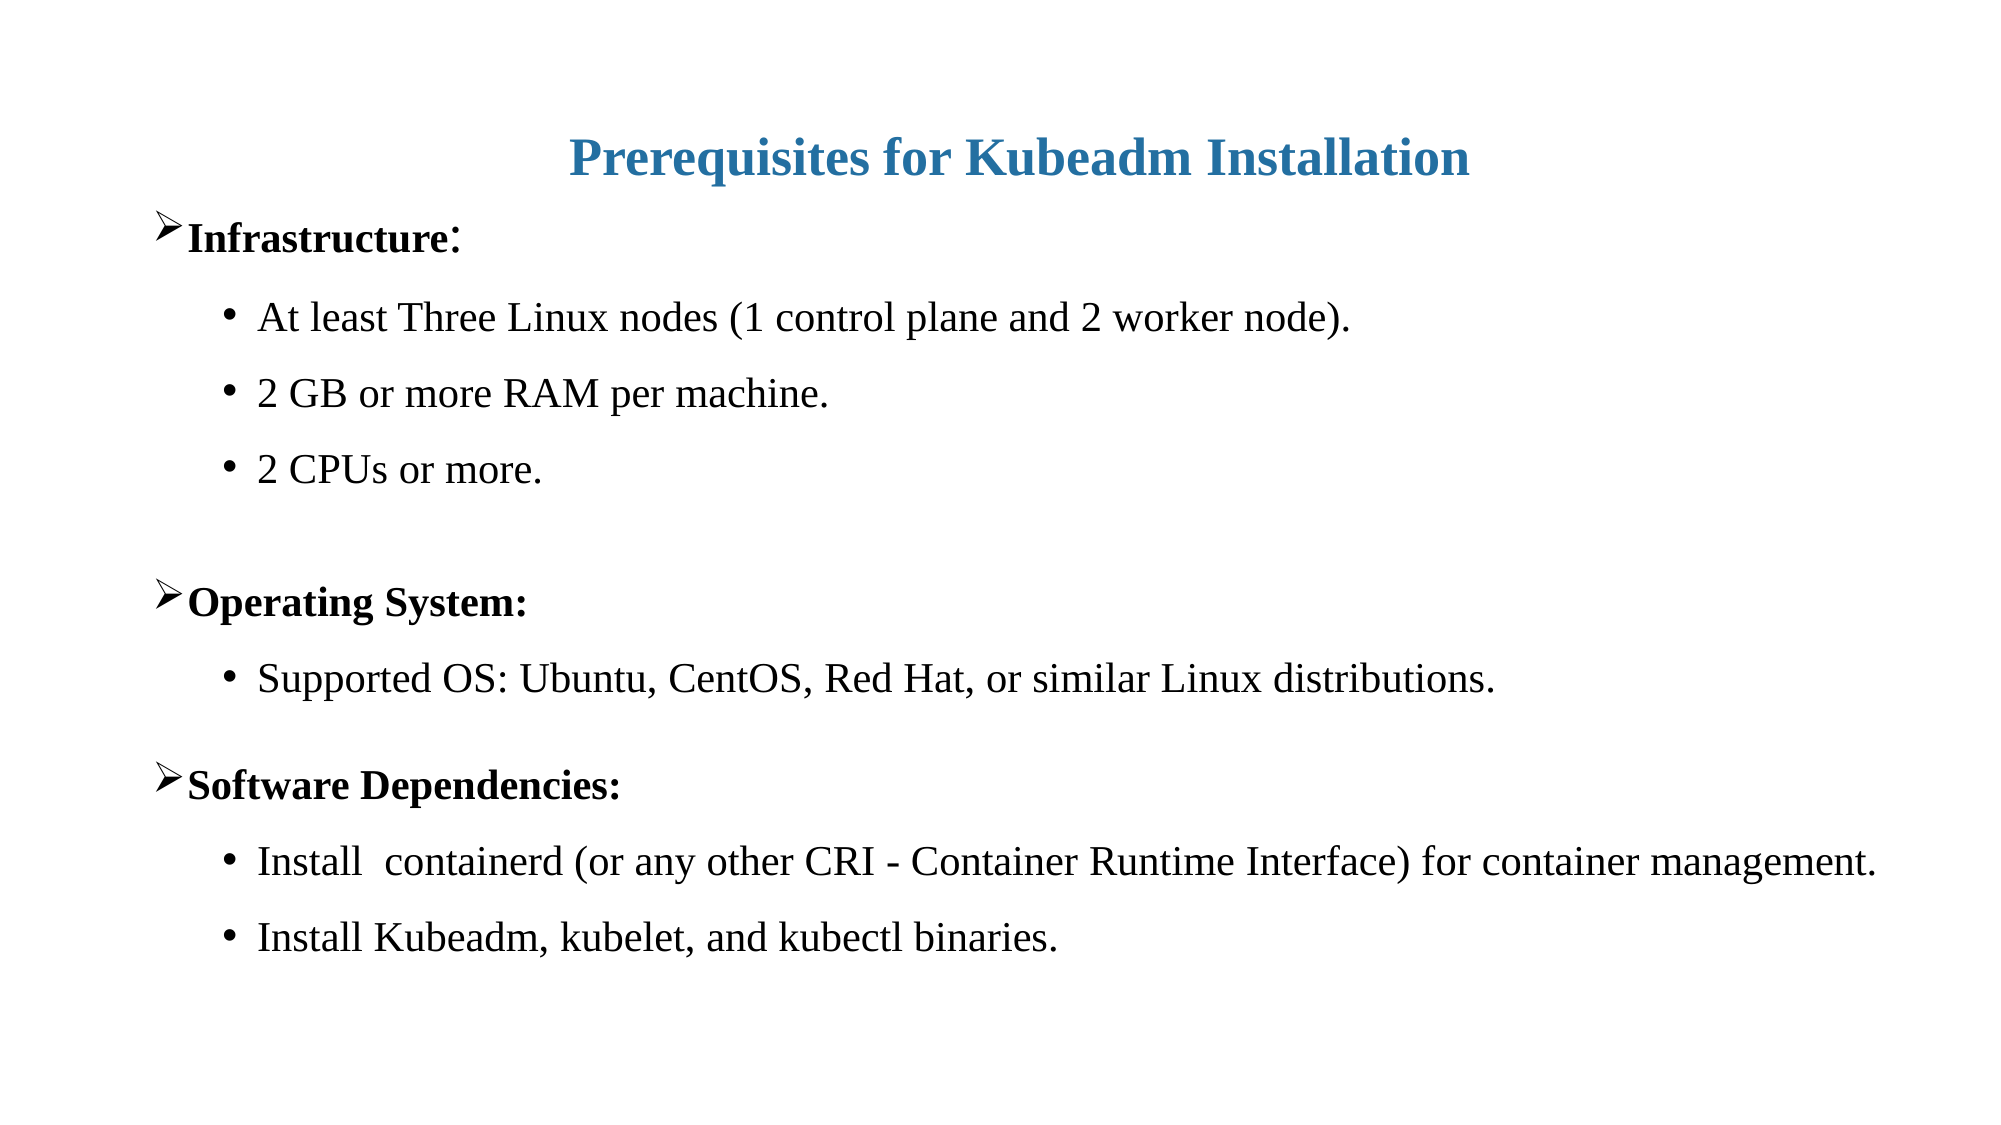

Prerequisites for Kubeadm Installation
Infrastructure:
At least Three Linux nodes (1 control plane and 2 worker node).
2 GB or more RAM per machine.
2 CPUs or more.

Operating System:
Supported OS: Ubuntu, CentOS, Red Hat, or similar Linux distributions.

Software Dependencies:
Install  containerd (or any other CRI - Container Runtime Interface) for container management.
Install Kubeadm, kubelet, and kubectl binaries.